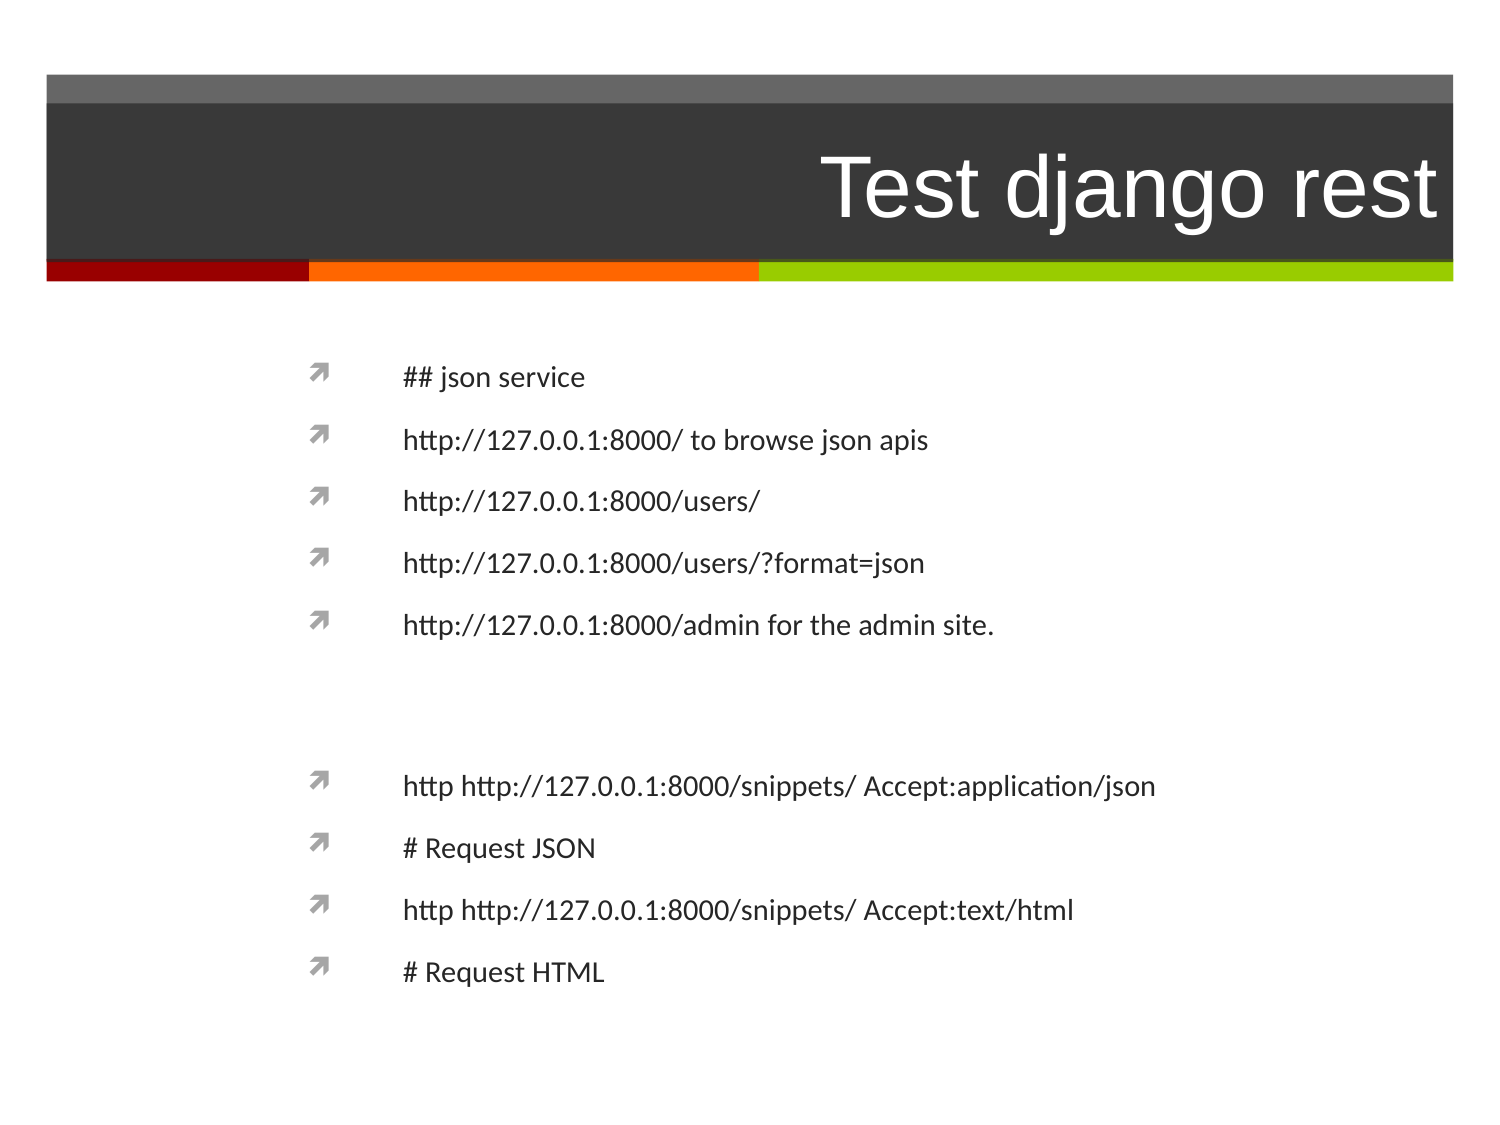

# Test django rest
## json service
http://127.0.0.1:8000/ to browse json apis
http://127.0.0.1:8000/users/
http://127.0.0.1:8000/users/?format=json
http://127.0.0.1:8000/admin for the admin site.

http http://127.0.0.1:8000/snippets/ Accept:application/json
# Request JSON
http http://127.0.0.1:8000/snippets/ Accept:text/html
# Request HTML